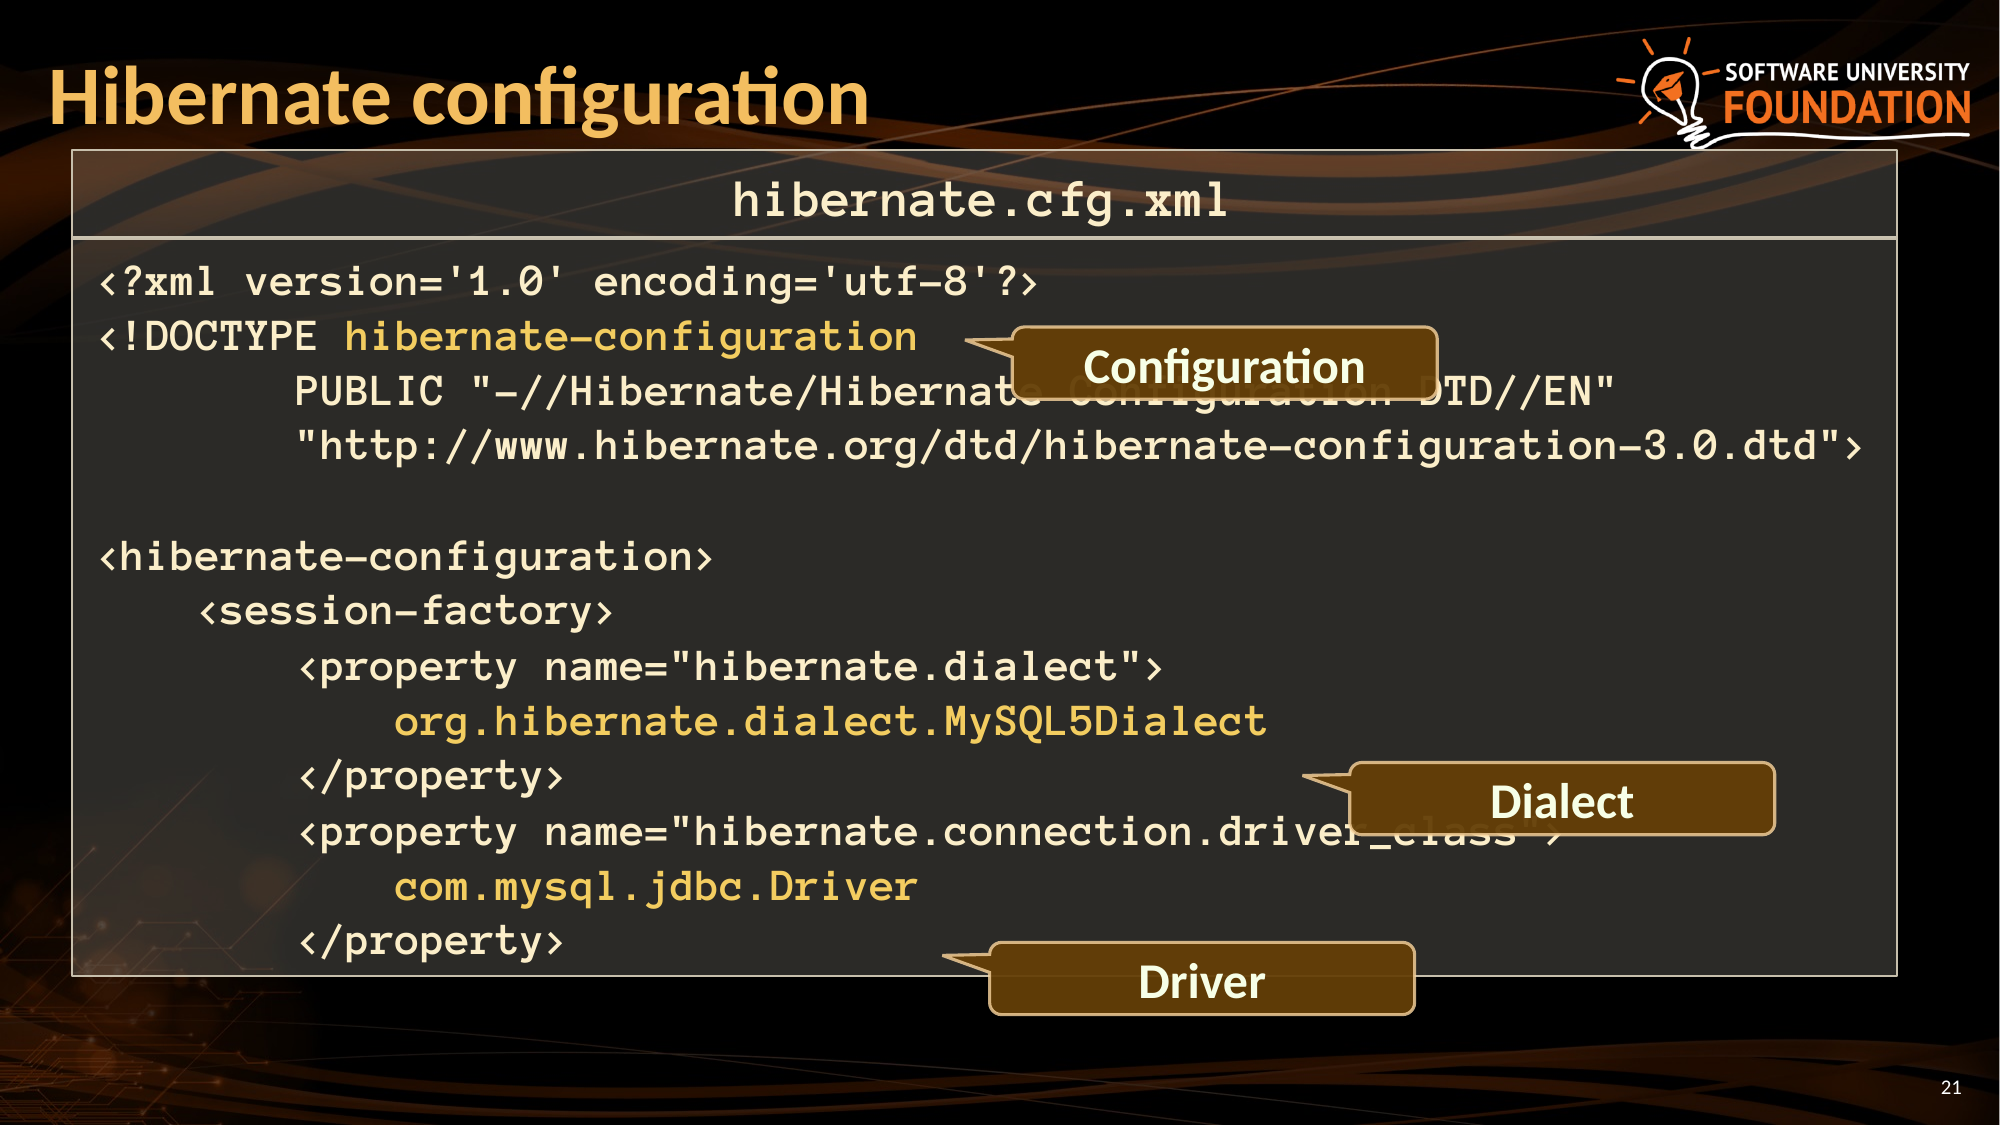

# Hibernate configuration
hibernate.cfg.xml
<?xml version='1.0' encoding='utf-8'?>
<!DOCTYPE hibernate-configuration
        PUBLIC "-//Hibernate/Hibernate Configuration DTD//EN"
        "http://www.hibernate.org/dtd/hibernate-configuration-3.0.dtd">

<hibernate-configuration>
    <session-factory>
        <property name="hibernate.dialect">
            org.hibernate.dialect.MySQL5Dialect
        </property>
        <property name="hibernate.connection.driver_class">
            com.mysql.jdbc.Driver
        </property>
Configuration
Dialect
Driver
21